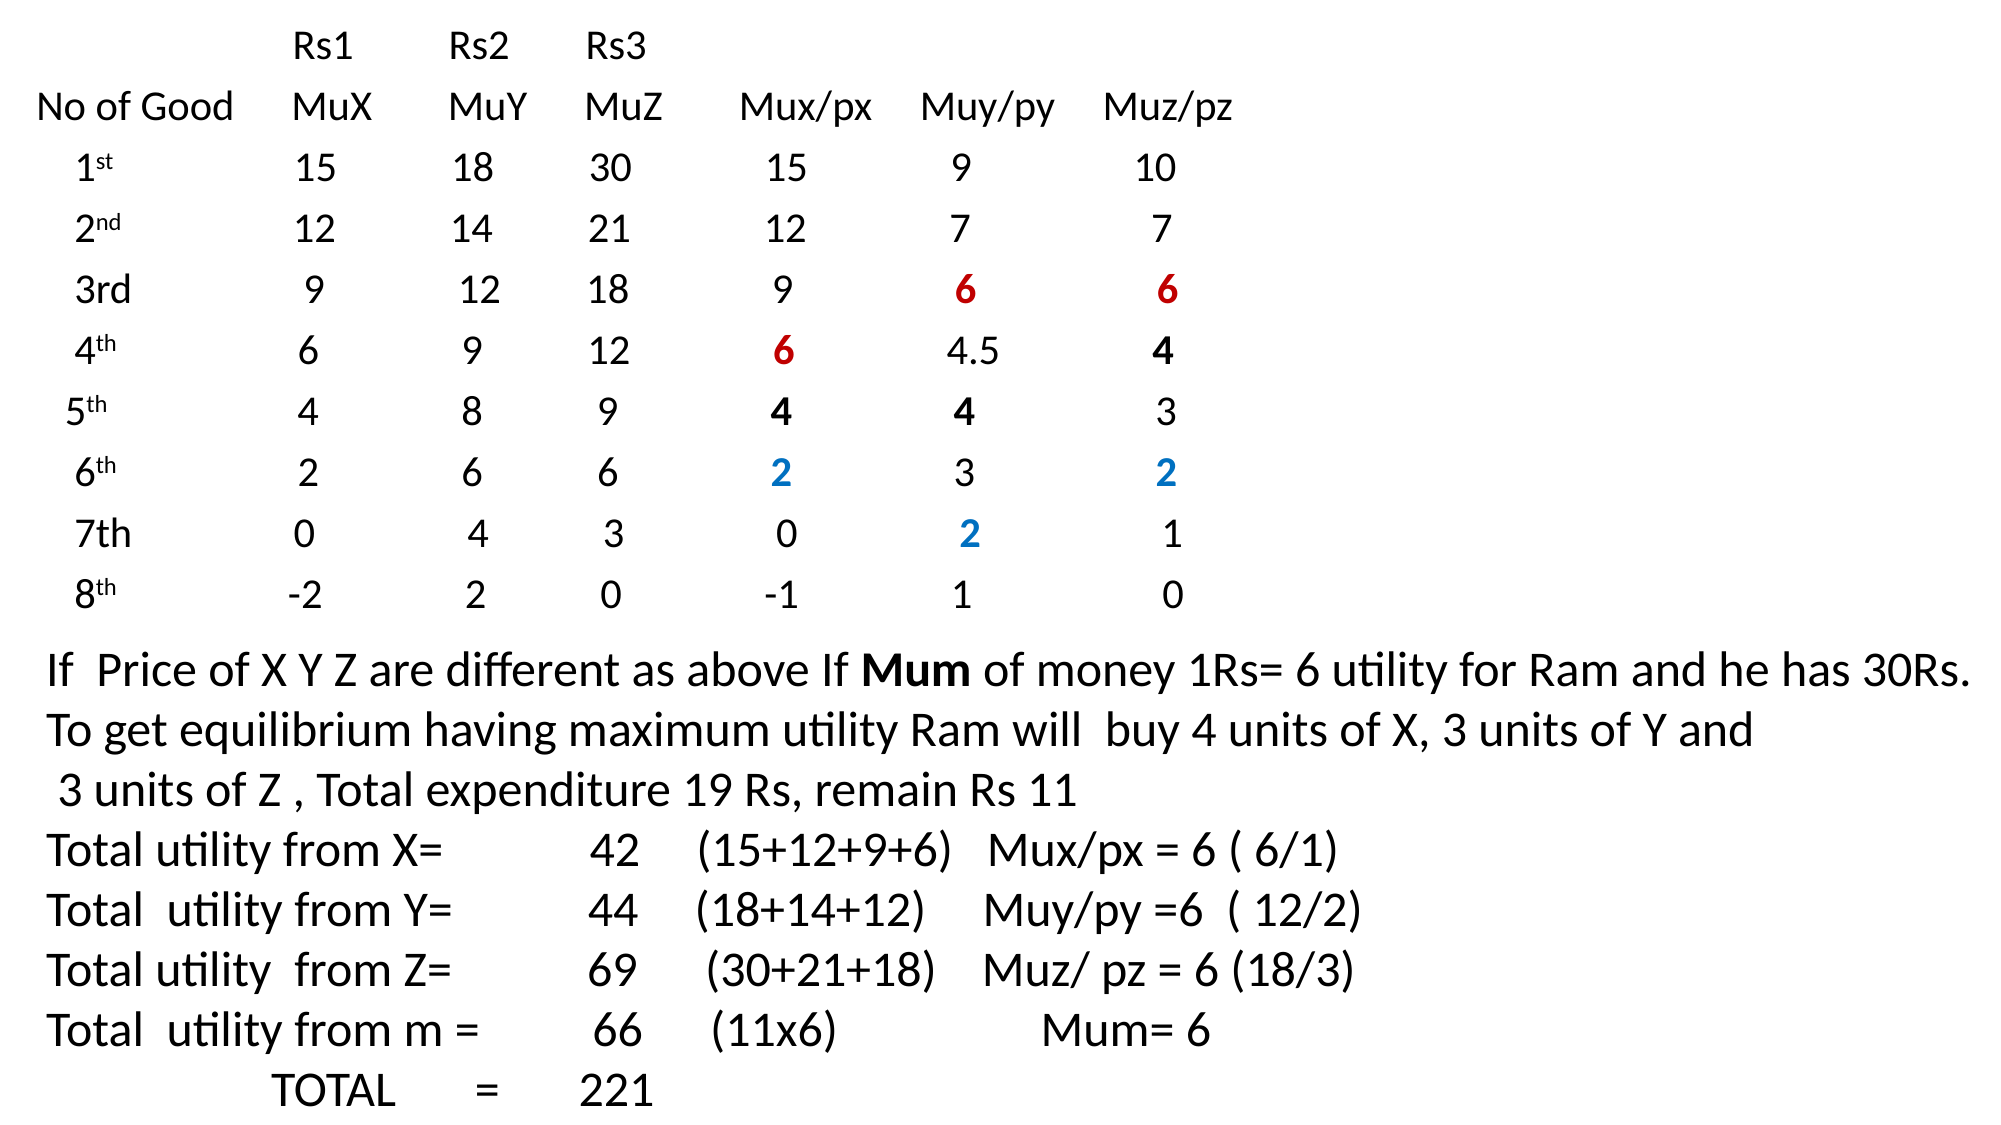

Rs1          Rs2        Rs3
 No of Good      MuX        MuY      MuZ        Mux/px     Muy/py     Muz/pz
     1st                   15            18          30              15               9                 10
     2nd                  12            14          21              12               7                   7
     3rd                  9              12         18               9                 6                   6
     4th                   6               9           12               6                4.5                4
    5th                    4               8            9                4                 4                   3
     6th                   2               6            6                2                 3                   2
     7th                 0                4            3                0                 2                   1
     8th                  -2               2            0               -1                1                    0
If  Price of X Y Z are different as above If Mum of money 1Rs= 6 utility for Ram and he has 30Rs. To get equilibrium having maximum utility Ram will  buy 4 units of X, 3 units of Y and
 3 units of Z , Total expenditure 19 Rs, remain Rs 11
Total utility from X=             42     (15+12+9+6)   Mux/px = 6 ( 6/1)
Total  utility from Y=            44     (18+14+12)     Muy/py =6  ( 12/2)
Total utility  from Z=            69      (30+21+18)    Muz/ pz = 6 (18/3)
Total  utility from m =          66      (11x6)                  Mum= 6
                    TOTAL       =       221